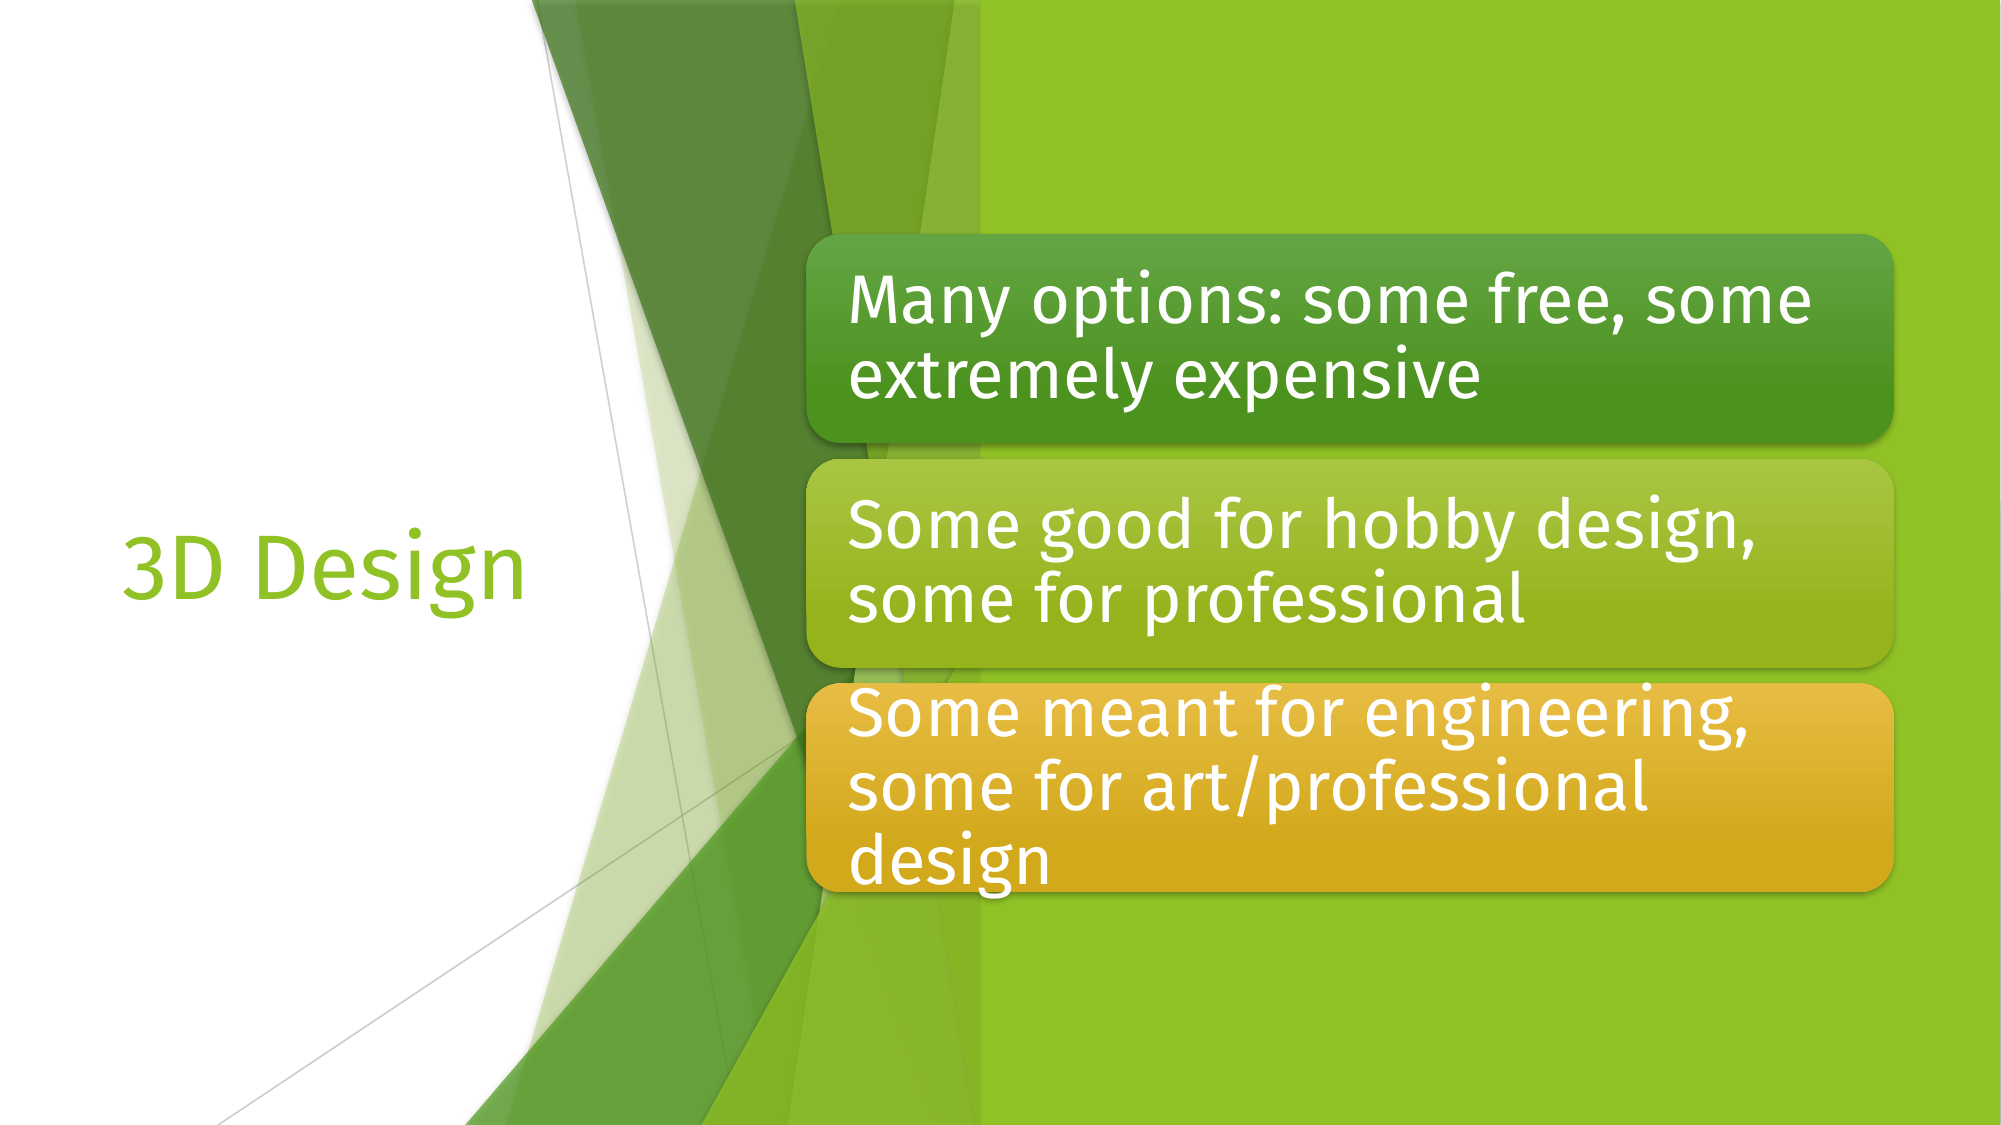

Many options: some free, some extremely expensive
Some good for hobby design, some for professional
Some meant for engineering, some for art/professional design
# 3D Design